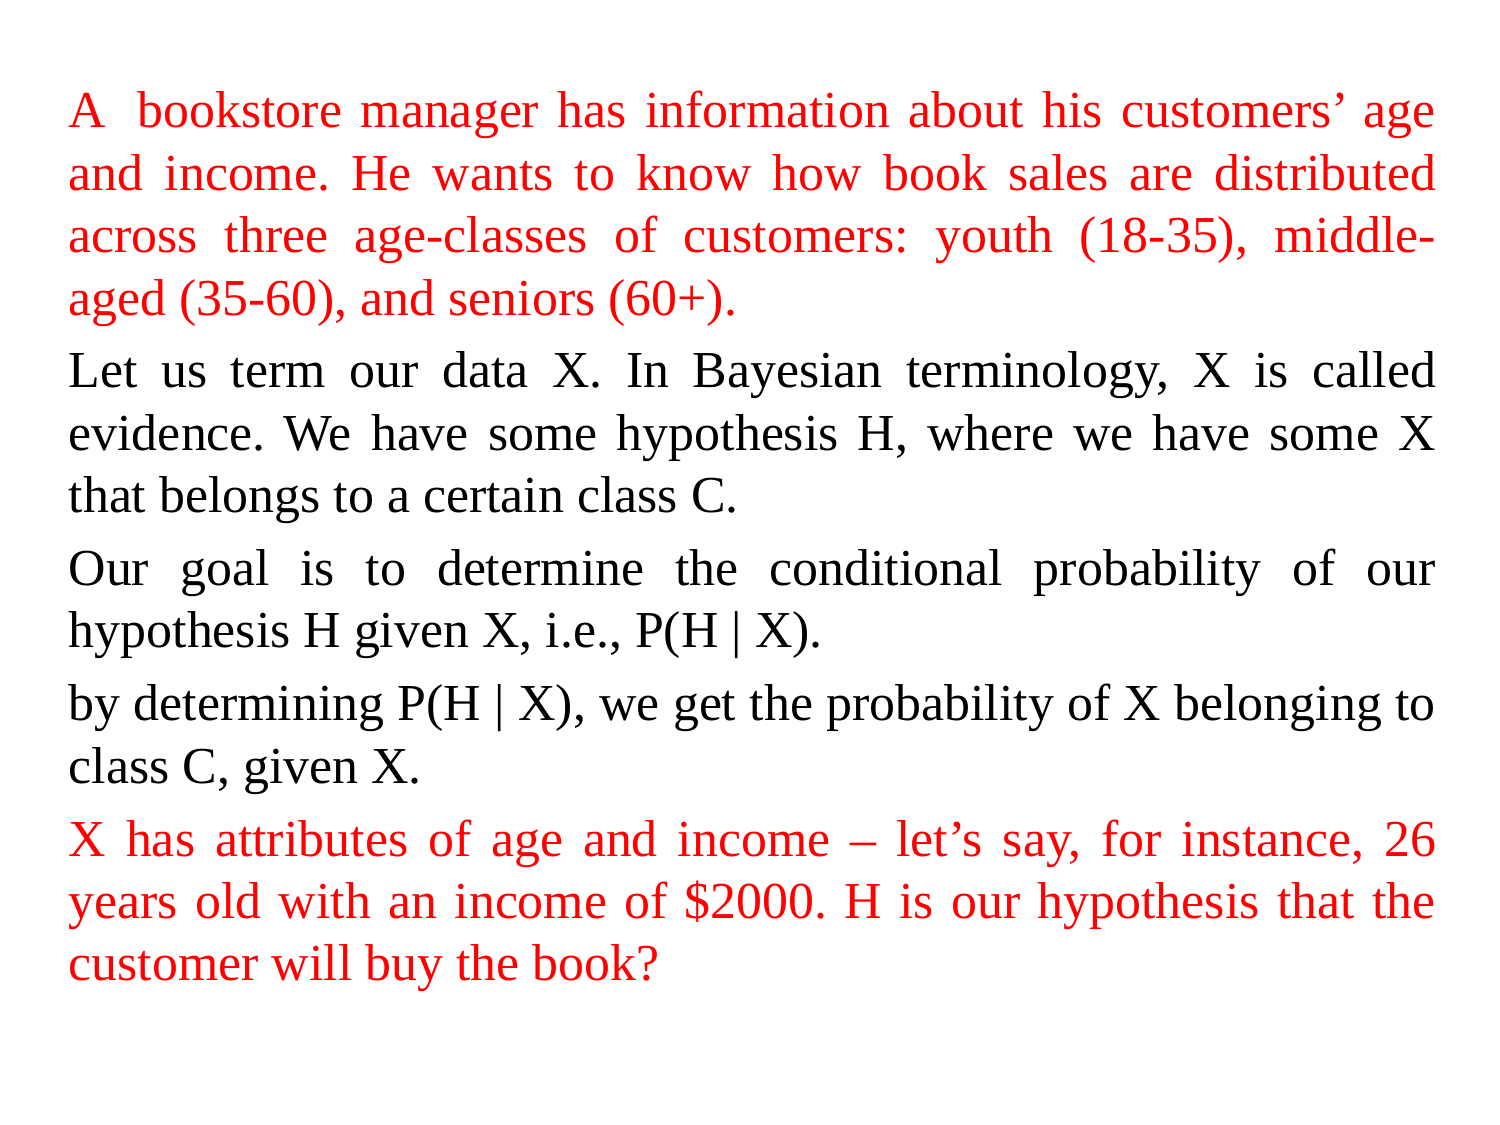

A  bookstore manager has information about his customers’ age and income. He wants to know how book sales are distributed across three age-classes of customers: youth (18-35), middle-aged (35-60), and seniors (60+).
Let us term our data X. In Bayesian terminology, X is called evidence. We have some hypothesis H, where we have some X that belongs to a certain class C.
Our goal is to determine the conditional probability of our hypothesis H given X, i.e., P(H | X).
by determining P(H | X), we get the probability of X belonging to class C, given X.
X has attributes of age and income – let’s say, for instance, 26 years old with an income of $2000. H is our hypothesis that the customer will buy the book?